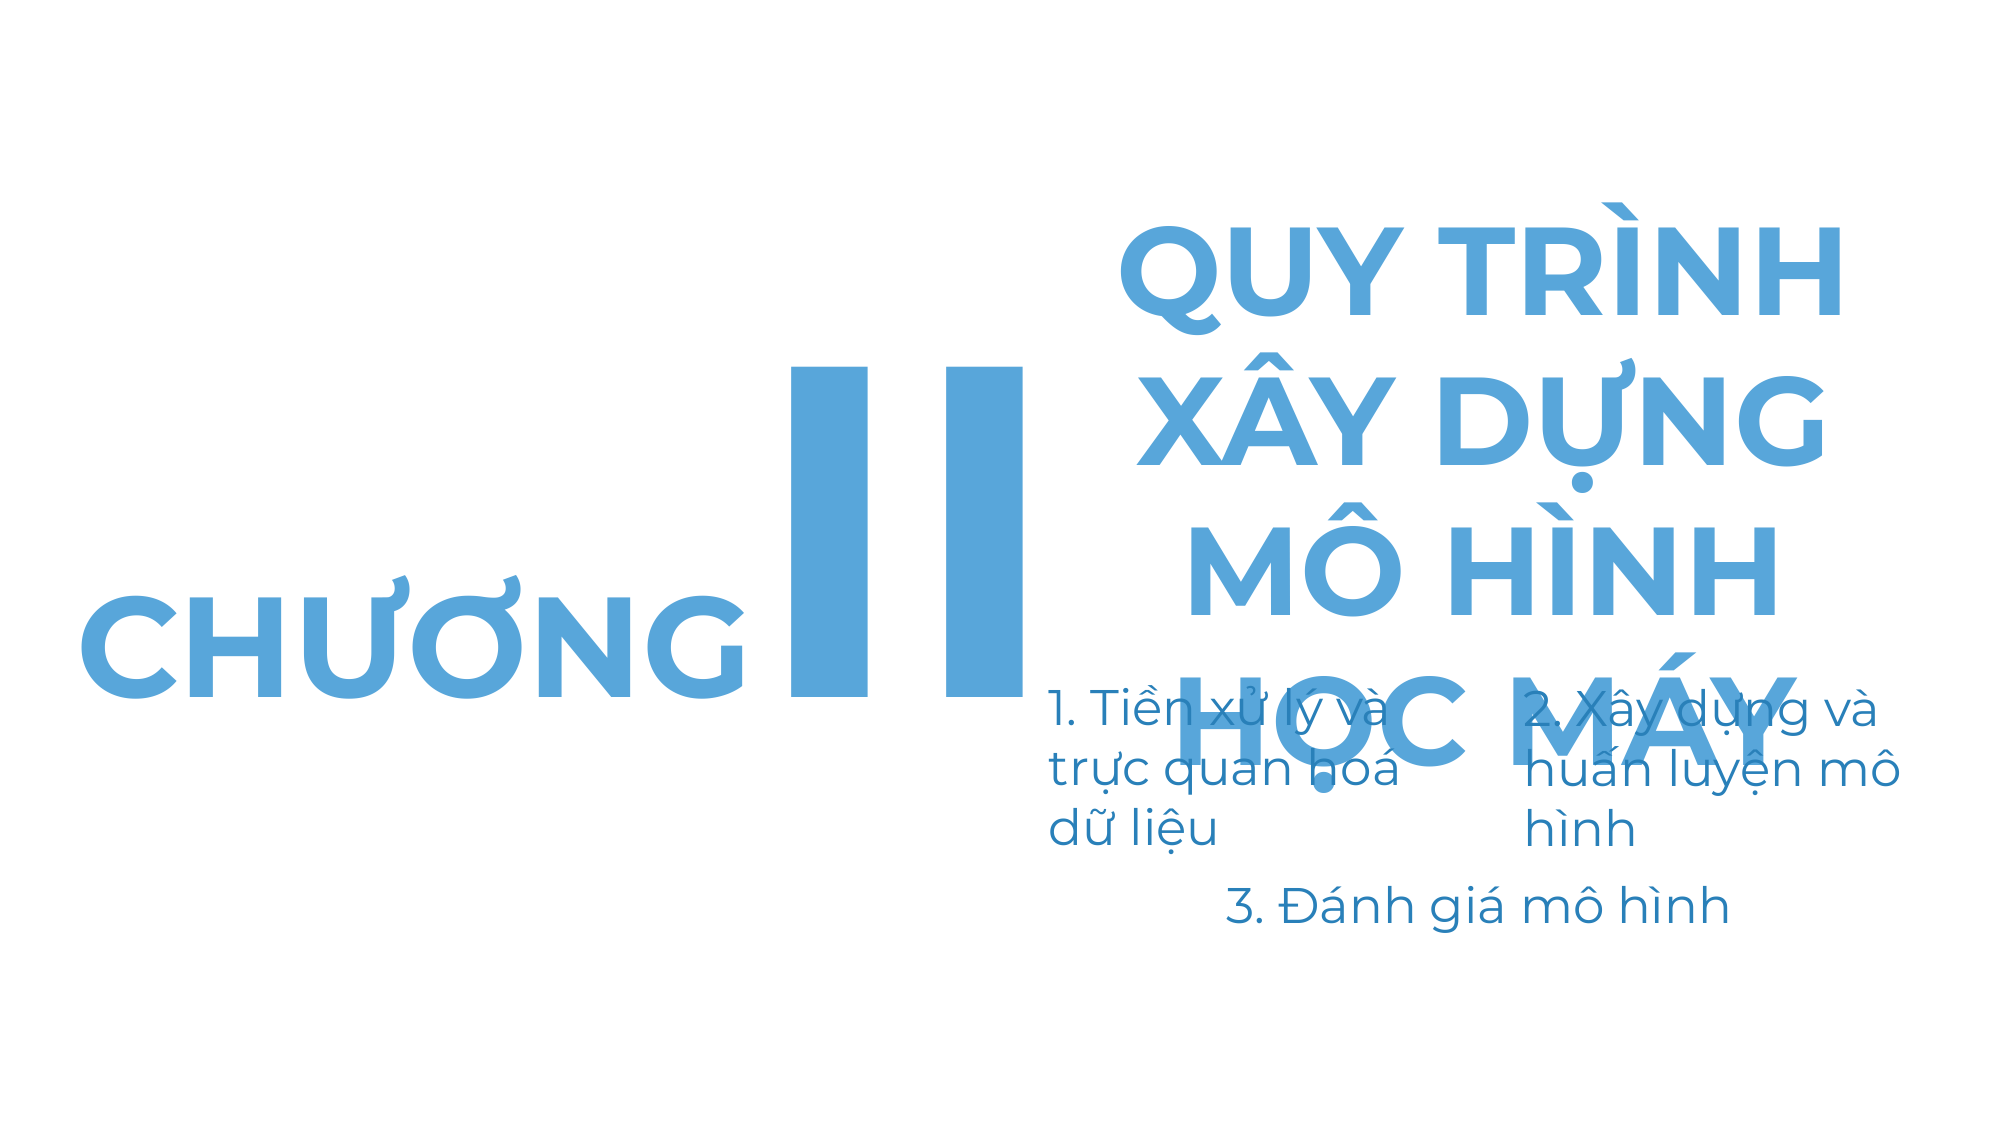

QUY TRÌNH XÂY DỰNG MÔ HÌNH HỌC MÁY
CHƯƠNGII
1. Tiền xử lý và trực quan hoá dữ liệu
2. Xây dựng và huấn luyện mô hình
3. Đánh giá mô hình